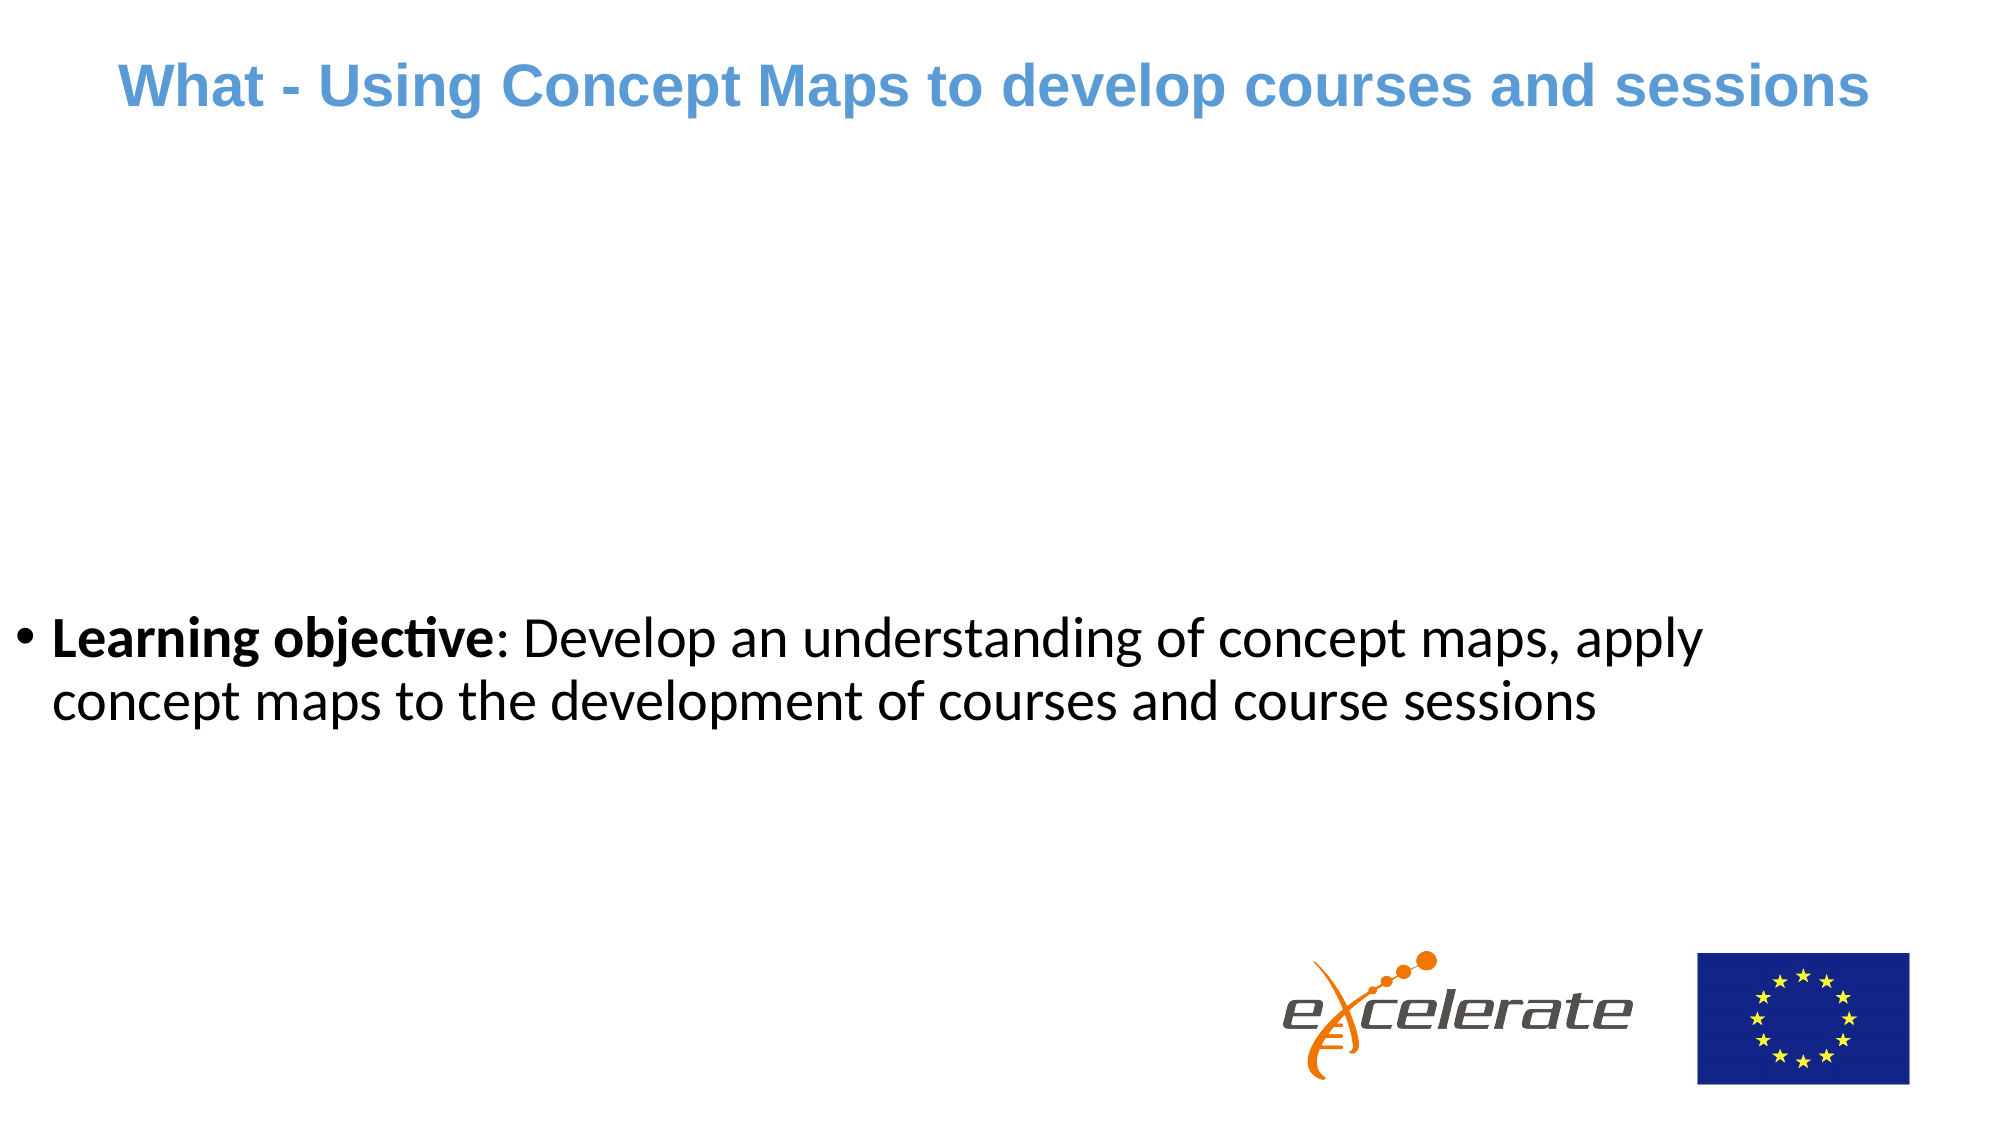

# What - Using Concept Maps to develop courses and sessions
Learning objective: Develop an understanding of concept maps, apply concept maps to the development of courses and course sessions